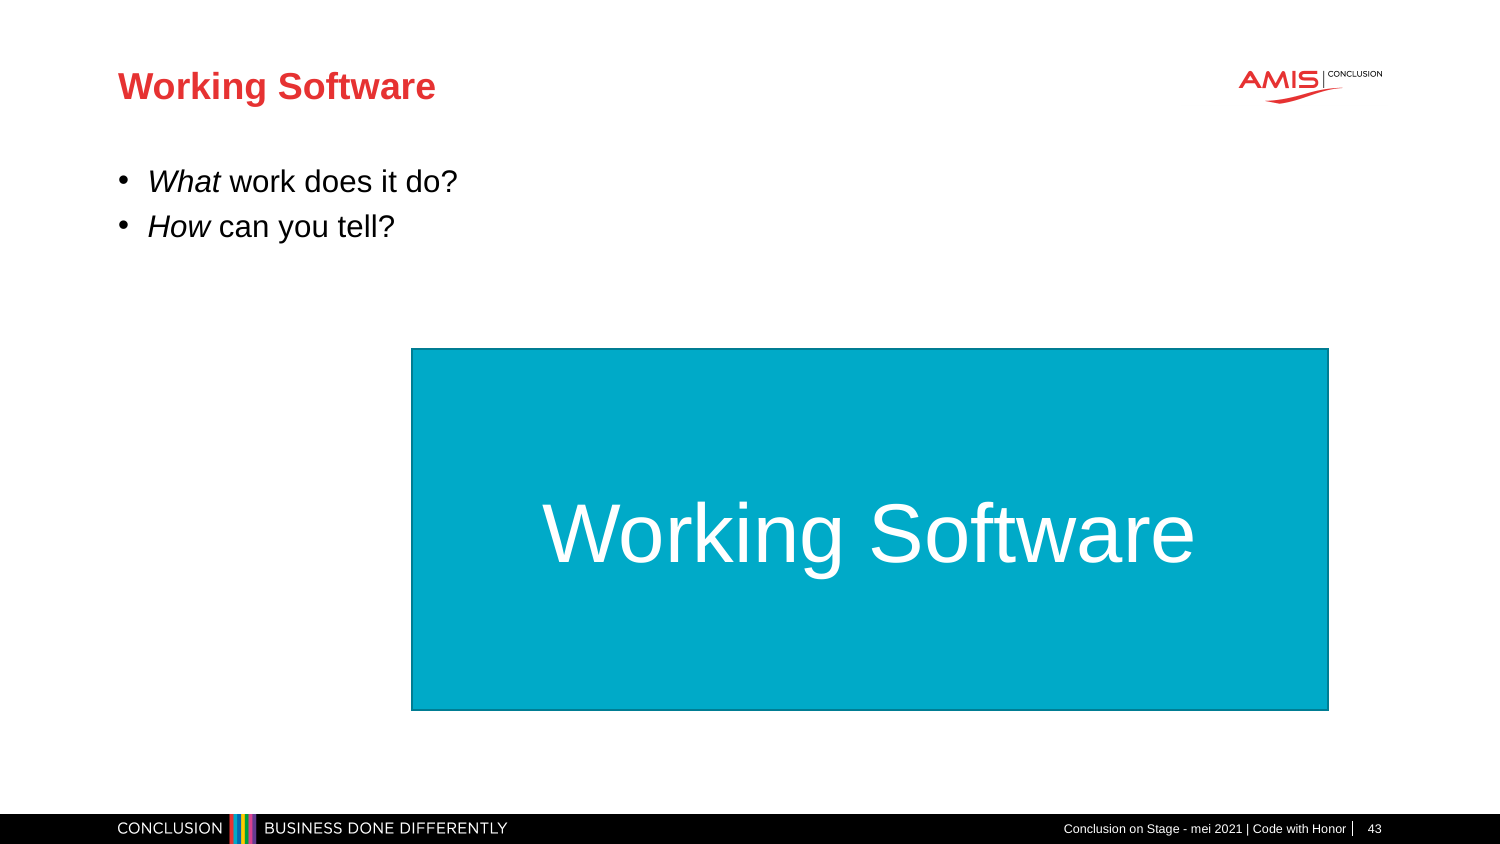

# Working Software
What work does it do?
How can you tell?
Working Software
Conclusion on Stage - mei 2021 | Code with Honor
43